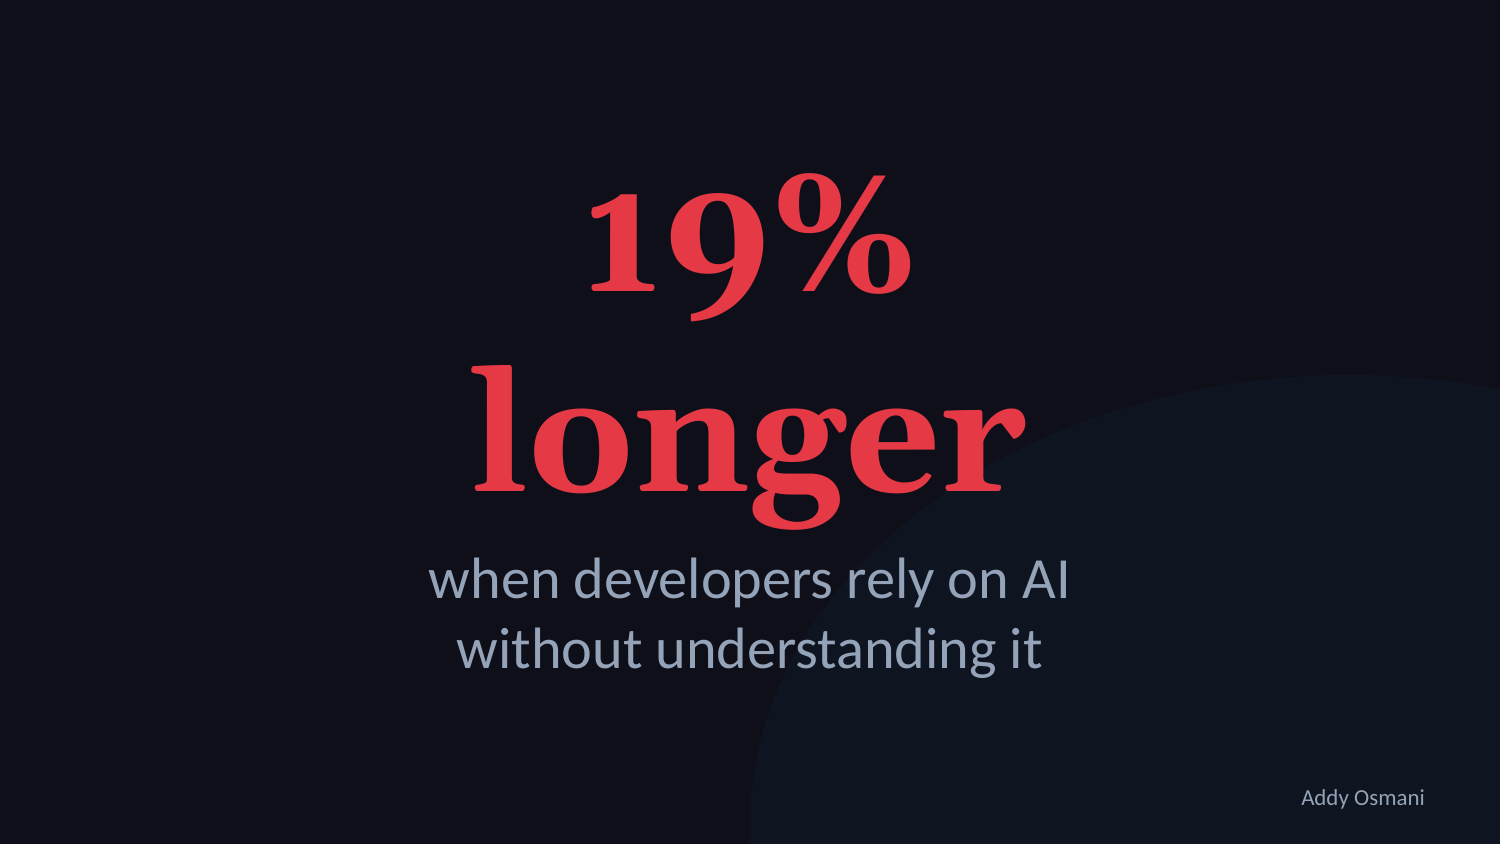

19%
longer

when developers rely on AI
without understanding it
Addy Osmani